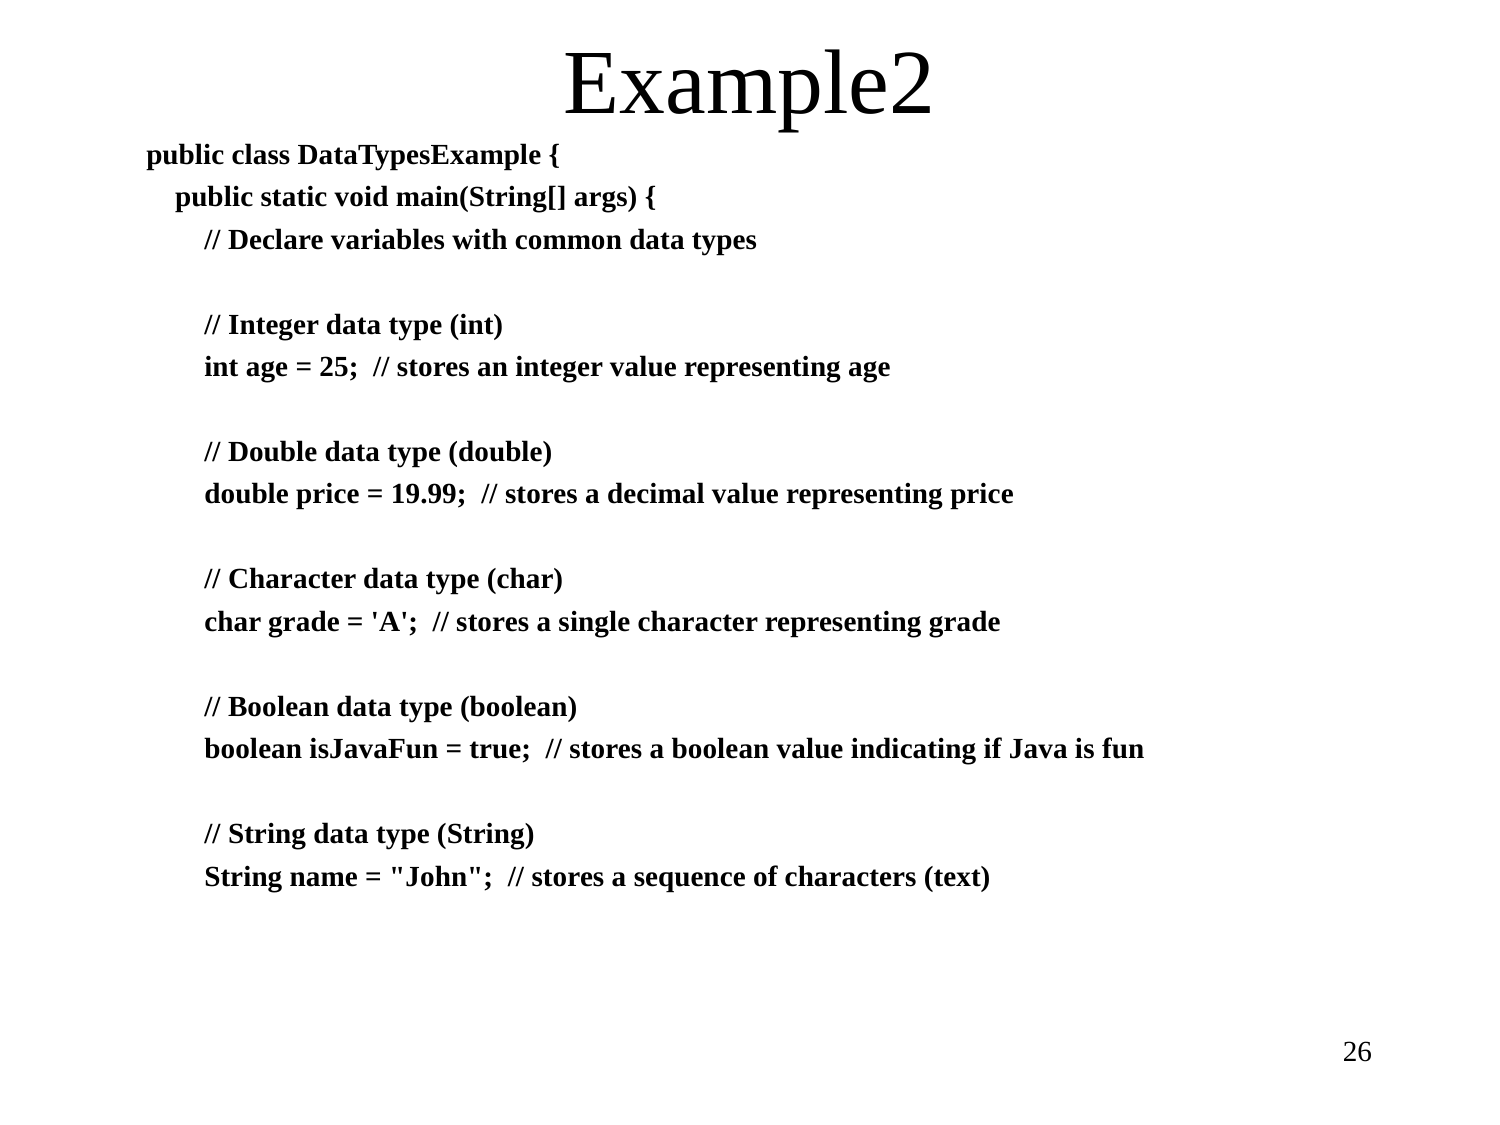

# Example2
public class DataTypesExample {
    public static void main(String[] args) {
        // Declare variables with common data types

        // Integer data type (int)
        int age = 25;  // stores an integer value representing age

        // Double data type (double)
        double price = 19.99;  // stores a decimal value representing price

        // Character data type (char)
        char grade = 'A';  // stores a single character representing grade

        // Boolean data type (boolean)
        boolean isJavaFun = true;  // stores a boolean value indicating if Java is fun

        // String data type (String)
        String name = "John";  // stores a sequence of characters (text)

26